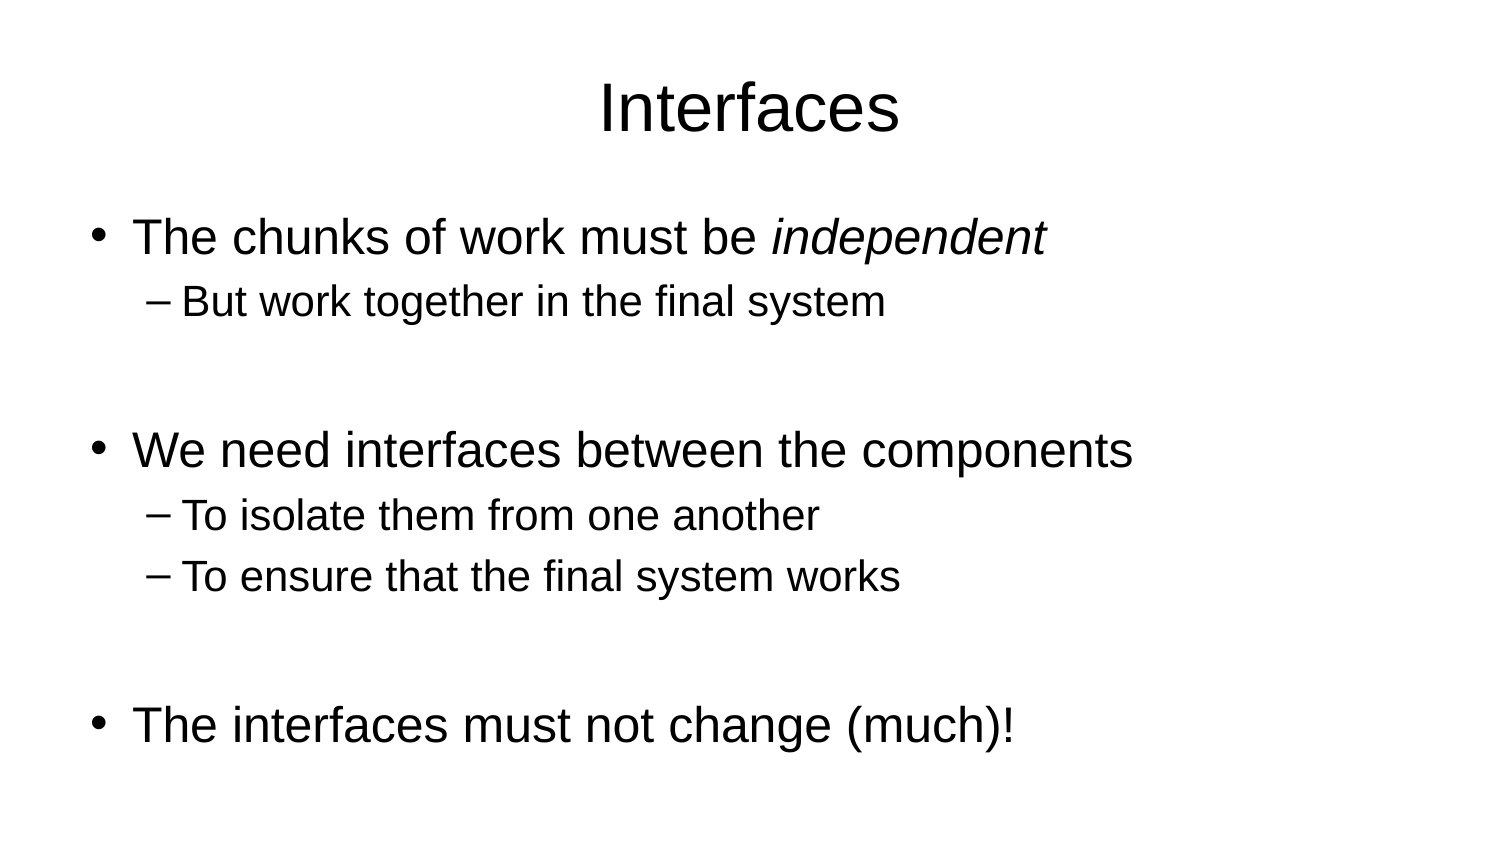

# Interfaces
The chunks of work must be independent
But work together in the final system

We need interfaces between the components
To isolate them from one another
To ensure that the final system works

The interfaces must not change (much)!